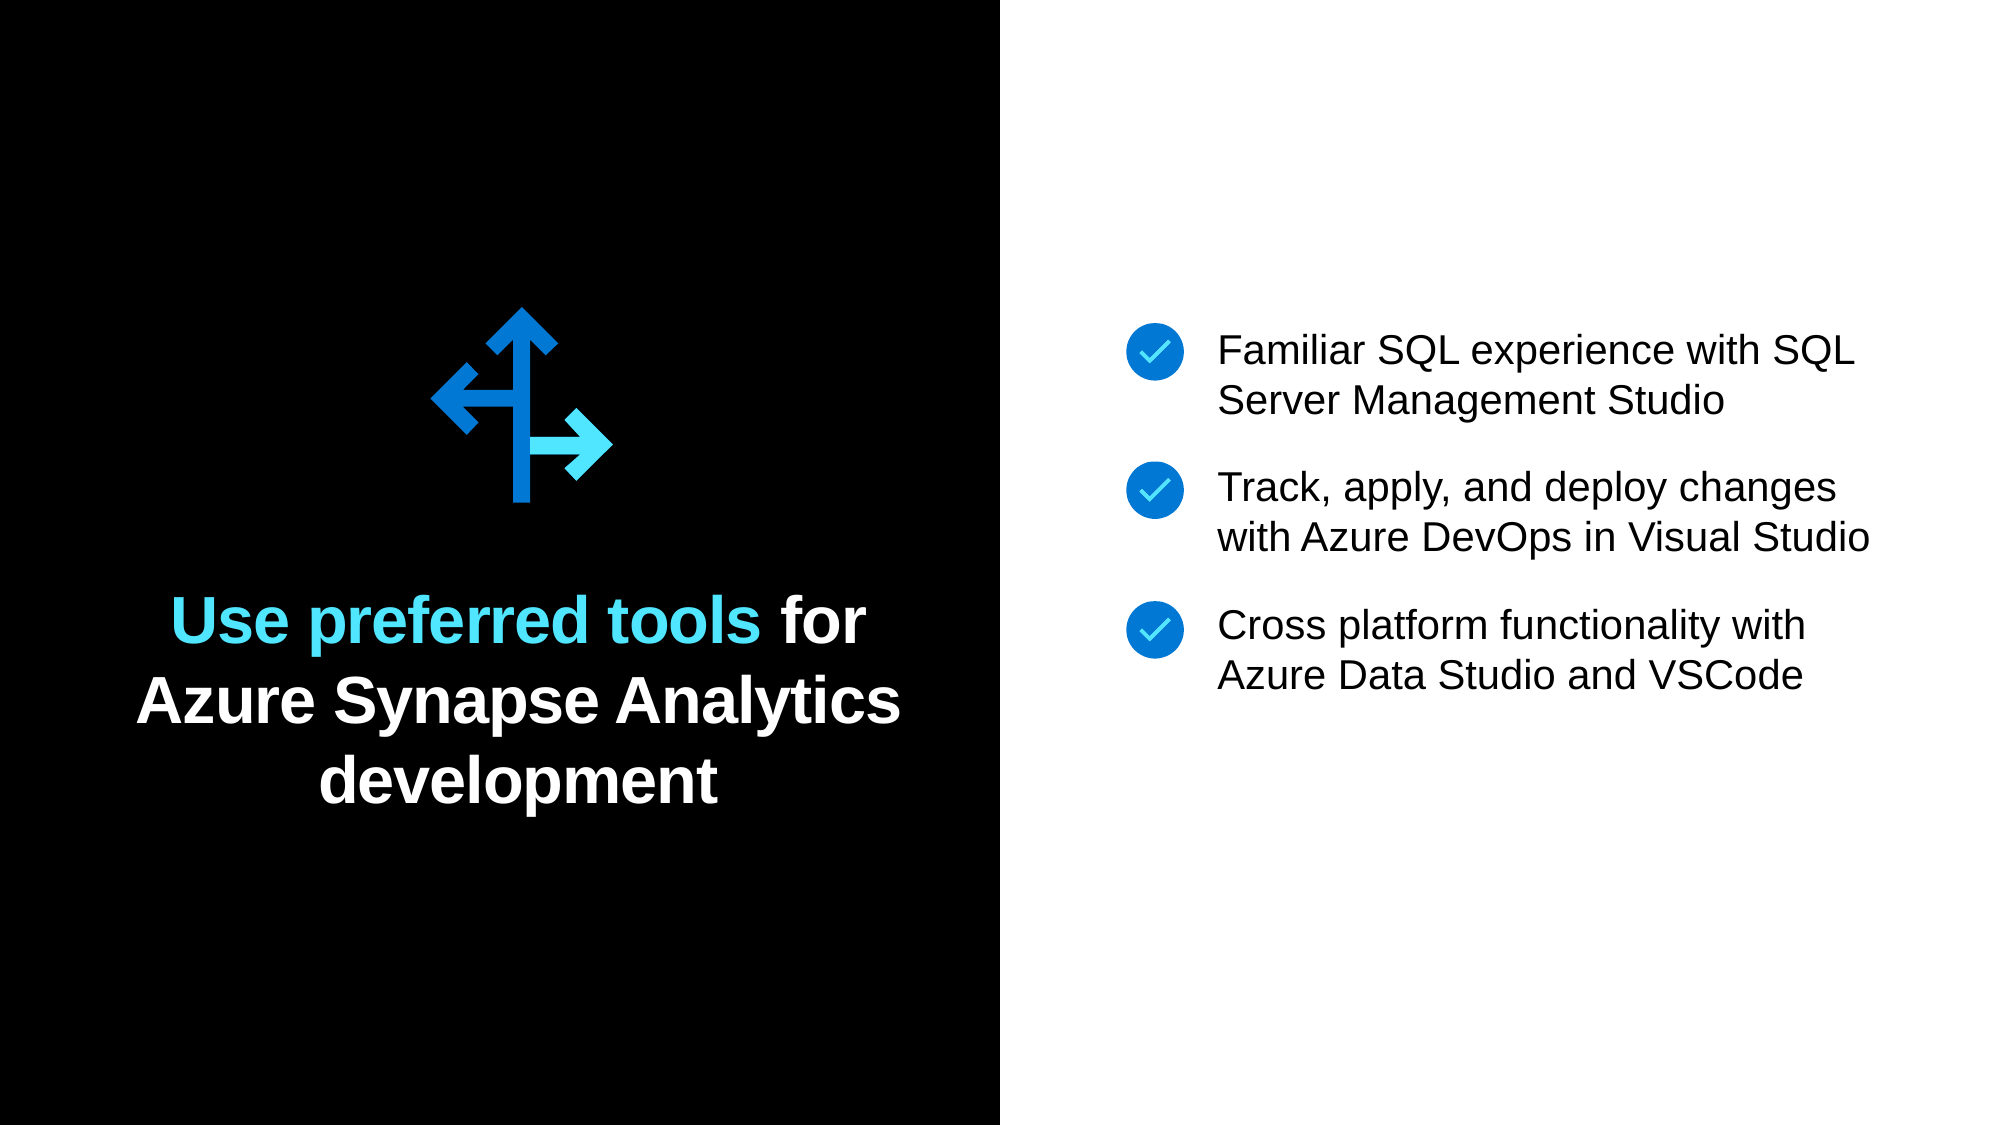

Familiar SQL experience with SQL Server Management Studio
Track, apply, and deploy changes with Azure DevOps in Visual Studio
Cross platform functionality with Azure Data Studio and VSCode

# Use preferred tools for Azure Synapse Analytics development